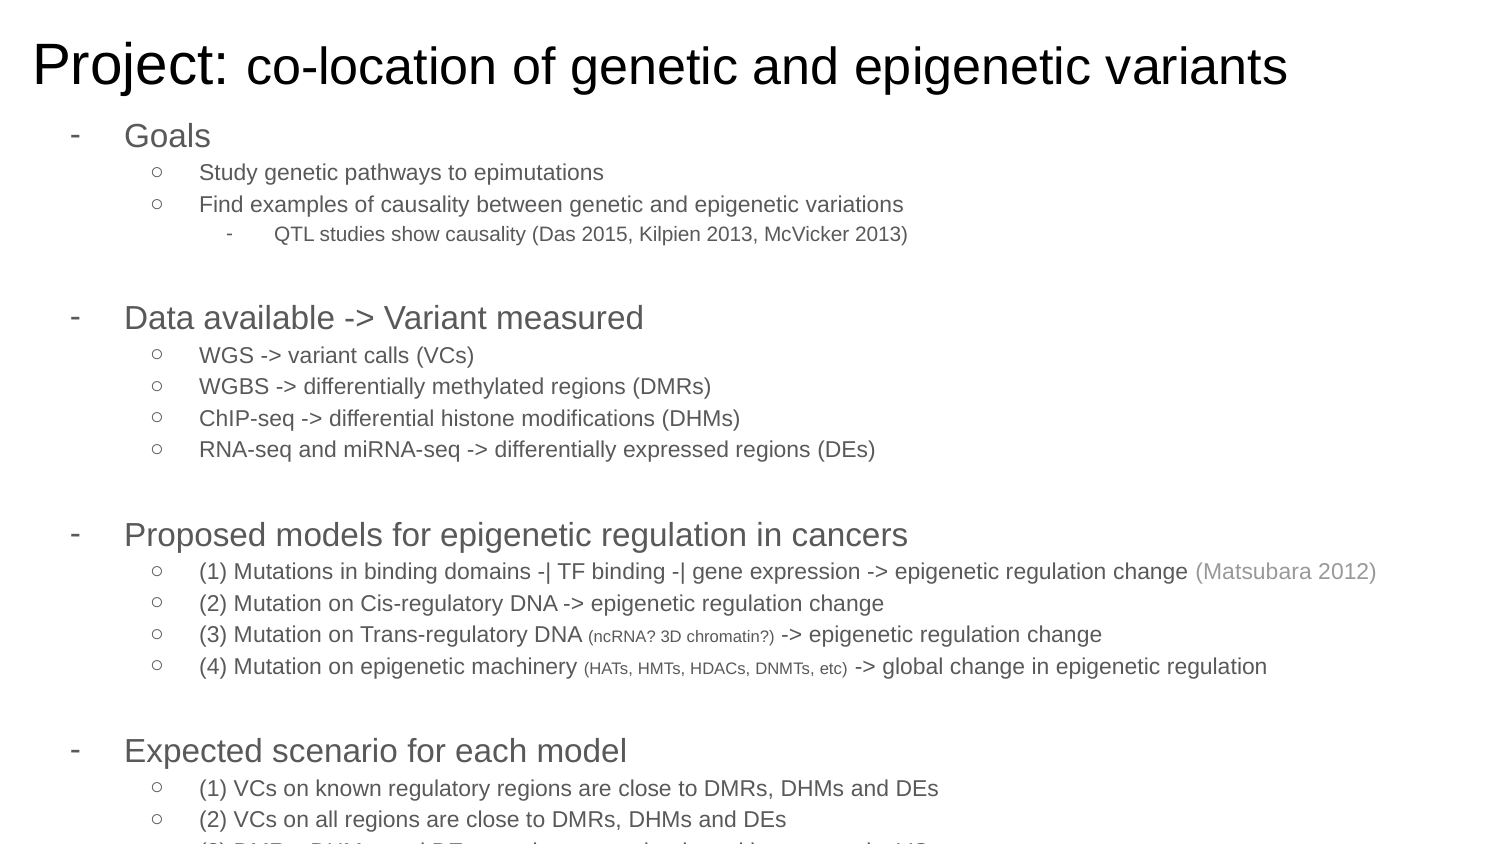

# Project: co-location of genetic and epigenetic variants
Goals
Study genetic pathways to epimutations
Find examples of causality between genetic and epigenetic variations
QTL studies show causality (Das 2015, Kilpien 2013, McVicker 2013)

Data available -> Variant measured
WGS -> variant calls (VCs)
WGBS -> differentially methylated regions (DMRs)
ChIP-seq -> differential histone modifications (DHMs)
RNA-seq and miRNA-seq -> differentially expressed regions (DEs)

Proposed models for epigenetic regulation in cancers
(1) Mutations in binding domains -| TF binding -| gene expression -> epigenetic regulation change (Matsubara 2012)
(2) Mutation on Cis-regulatory DNA -> epigenetic regulation change
(3) Mutation on Trans-regulatory DNA (ncRNA? 3D chromatin?) -> epigenetic regulation change
(4) Mutation on epigenetic machinery (HATs, HMTs, HDACs, DNMTs, etc) -> global change in epigenetic regulation

Expected scenario for each model
(1) VCs on known regulatory regions are close to DMRs, DHMs and DEs
(2) VCs on all regions are close to DMRs, DHMs and DEs
(3) DMRs, DHMs, and DEs are close to each other without a nearby VC
(4) Tumour samples would have global epigenetic changes independent of local VCs